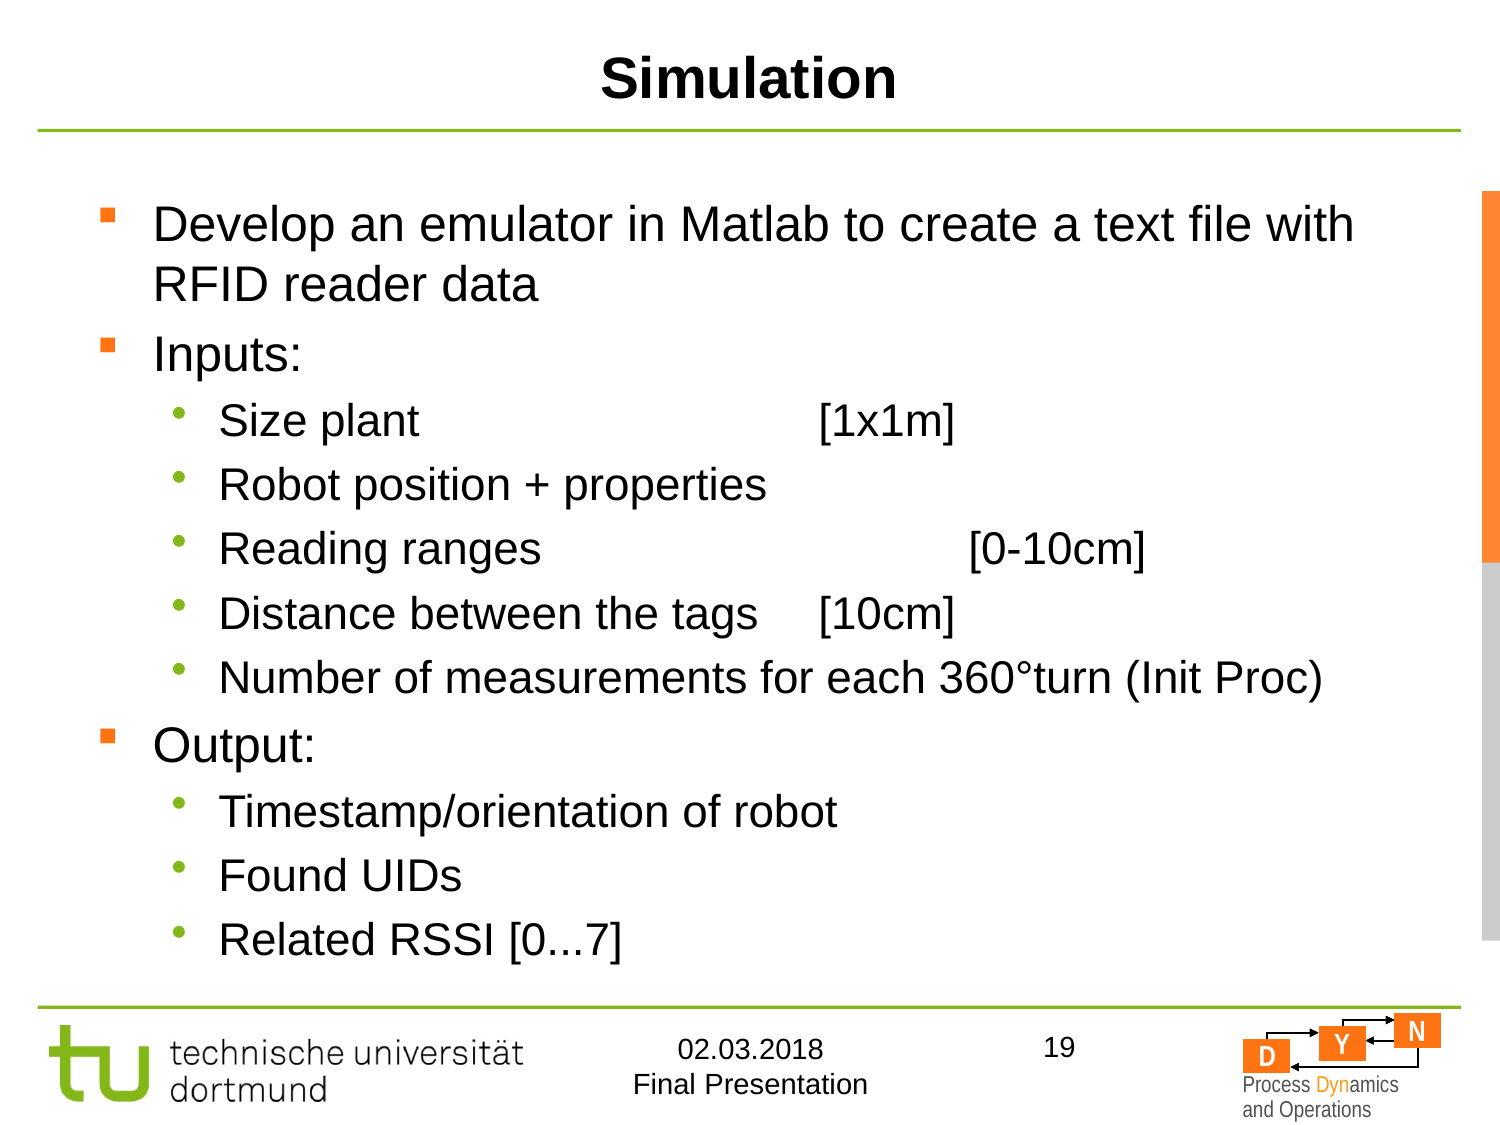

# Simulation
Develop an emulator in Matlab to create a text file with RFID reader data
Inputs:
Size plant			[1x1m]
Robot position + properties
Reading ranges			[0-10cm]
Distance between the tags	[10cm]
Number of measurements for each 360°turn (Init Proc)
Output:
Timestamp/orientation of robot
Found UIDs
Related RSSI [0...7]